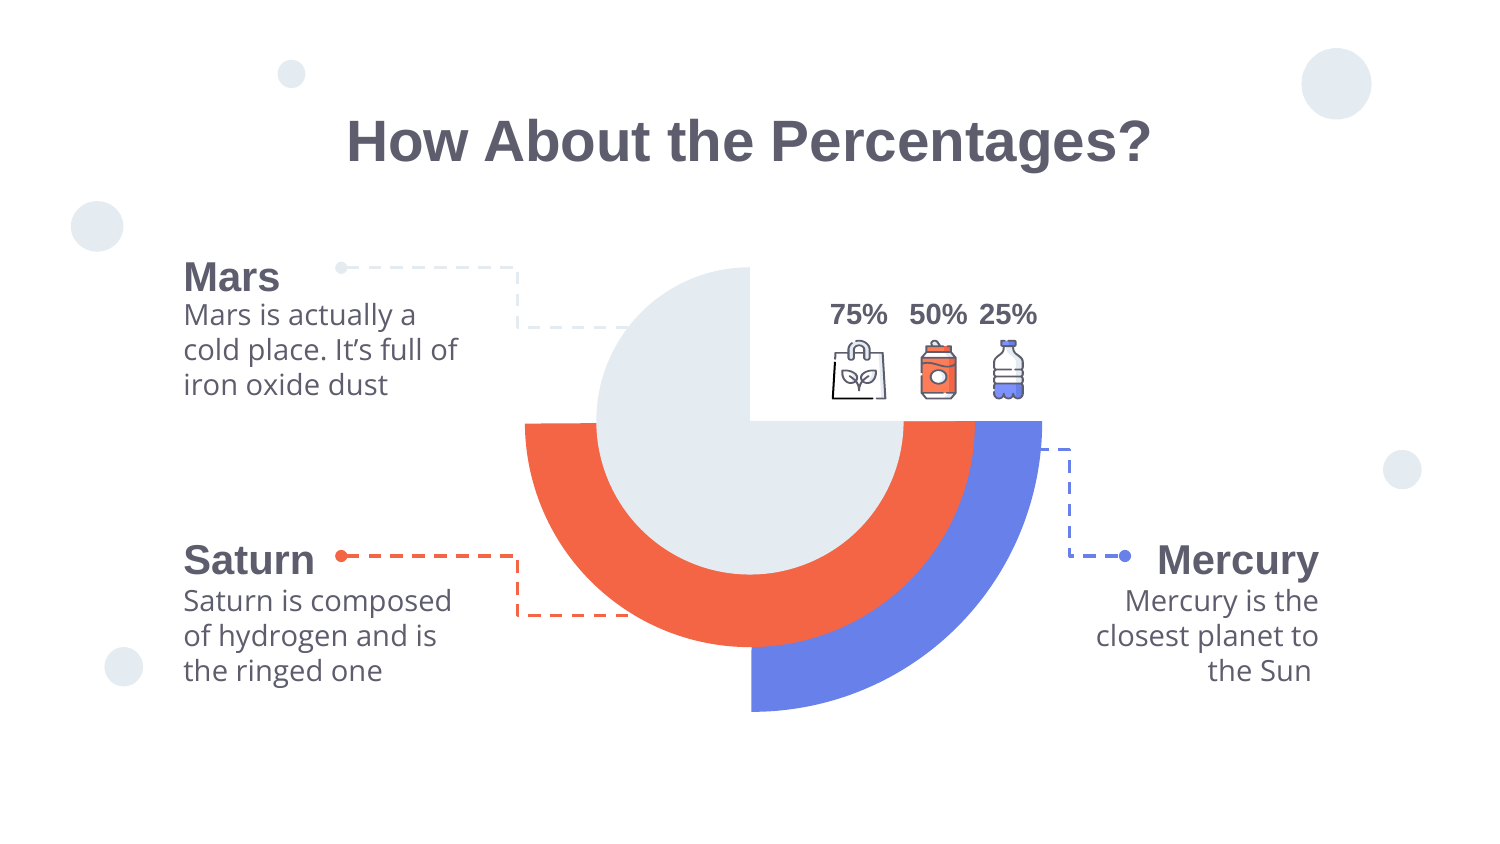

# How About the Percentages?

Mars

50%
25%
75%
Mars is actually a cold place. It’s full of iron oxide dust

Saturn
Mercury
Saturn is composed of hydrogen and is the ringed one

Mercury is the closest planet to the Sun